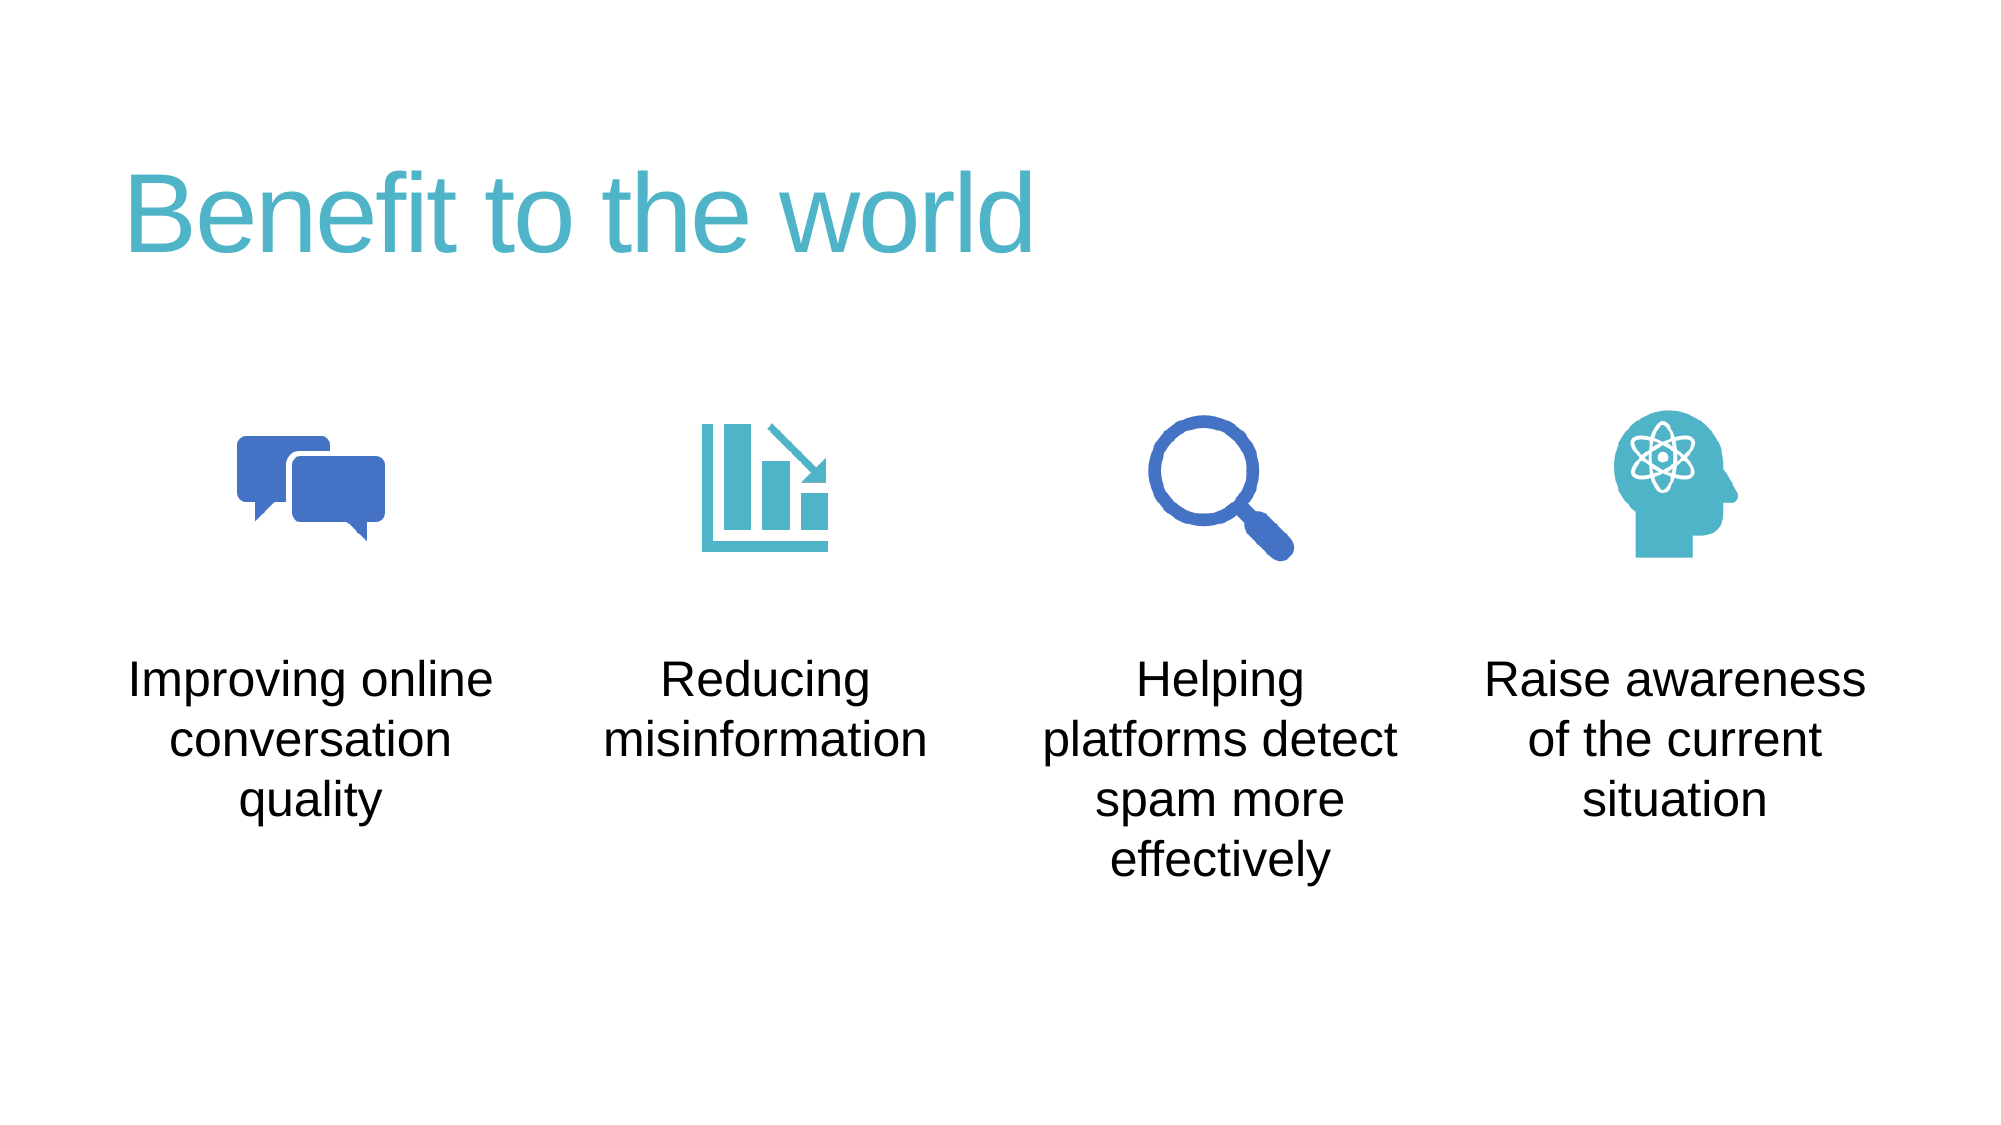

# Benefit to the world
Improving online conversation quality
Reducing misinformation
Helping platforms detect spam more effectively
Raise awareness of the current situation